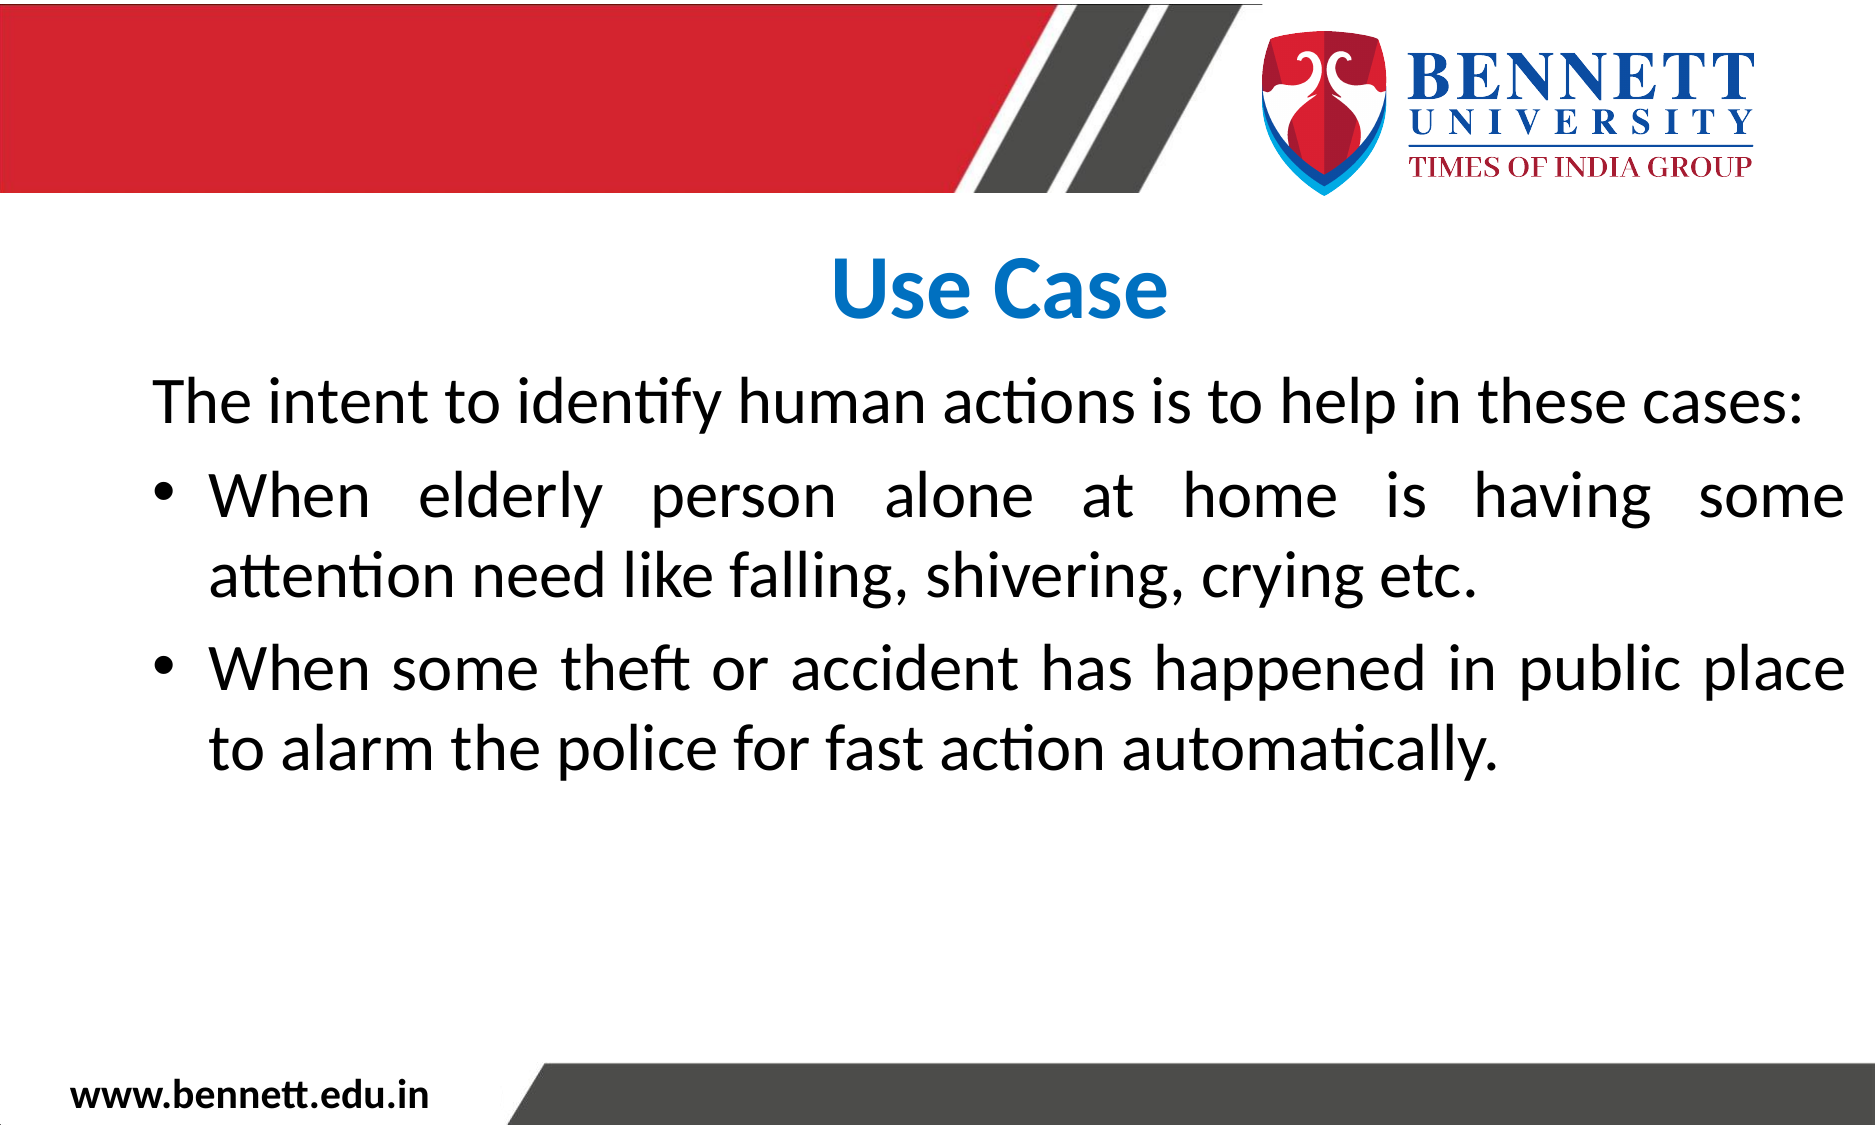

Use Case
The intent to identify human actions is to help in these cases:
When elderly person alone at home is having some attention need like falling, shivering, crying etc.
When some theft or accident has happened in public place to alarm the police for fast action automatically.